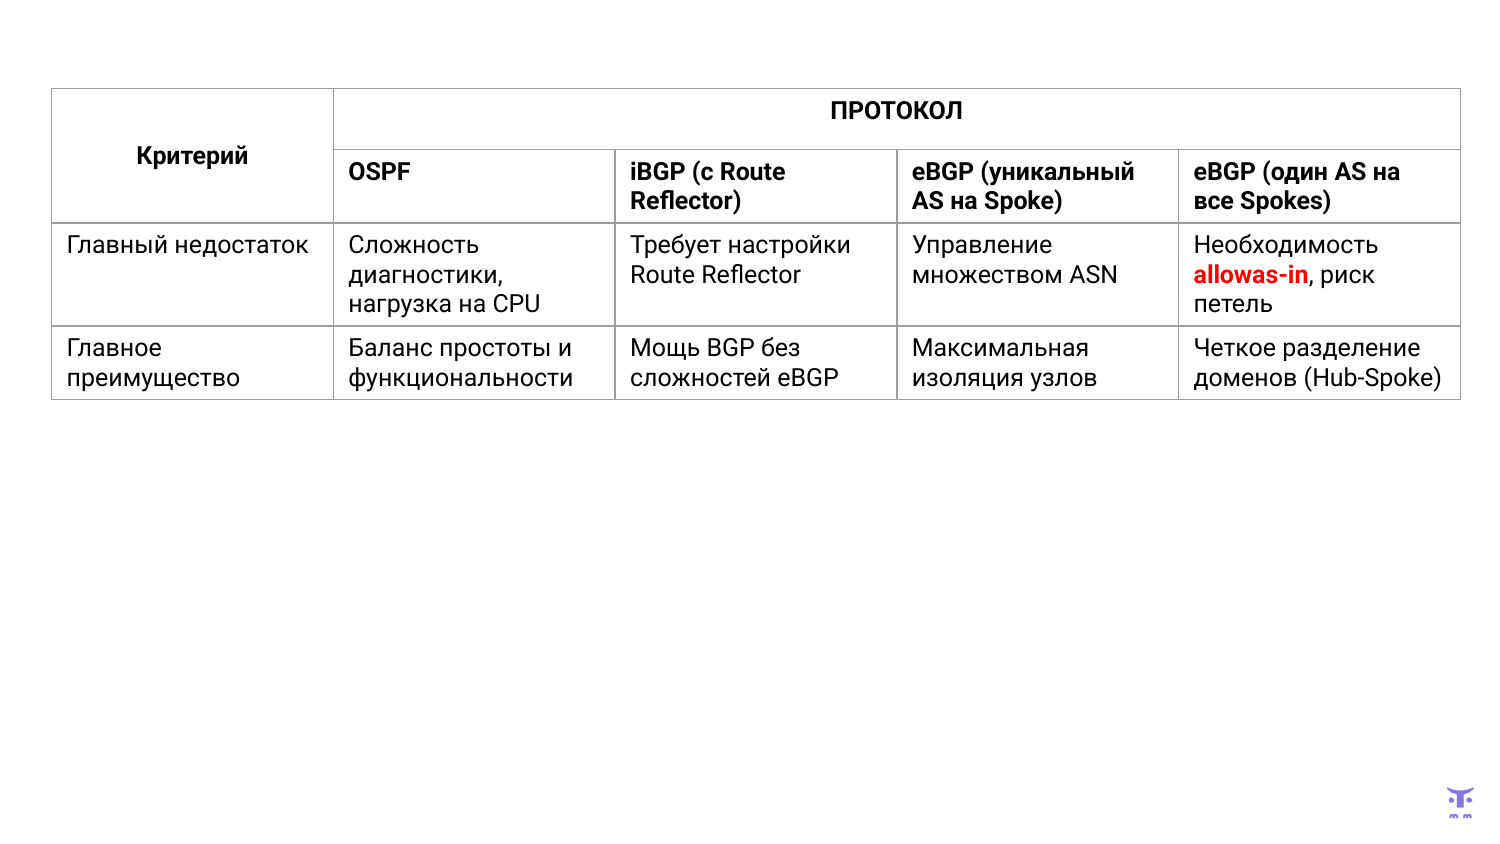

| Критерий | ПРОТОКОЛ |  |  |  |
| --- | --- | --- | --- | --- |
|  | OSPF | iBGP (с Route Reflector) | eBGP (уникальный AS на Spoke) | eBGP (один AS на все Spokes) |
| Главный недостаток | Сложность диагностики, нагрузка на CPU | Требует настройки Route Reflector | Управление множеством ASN | Необходимость allowas-in, риск петель |
| Главное преимущество | Баланс простоты и функциональности | Мощь BGP без сложностей eBGP | Максимальная изоляция узлов | Четкое разделение доменов (Hub-Spoke) |